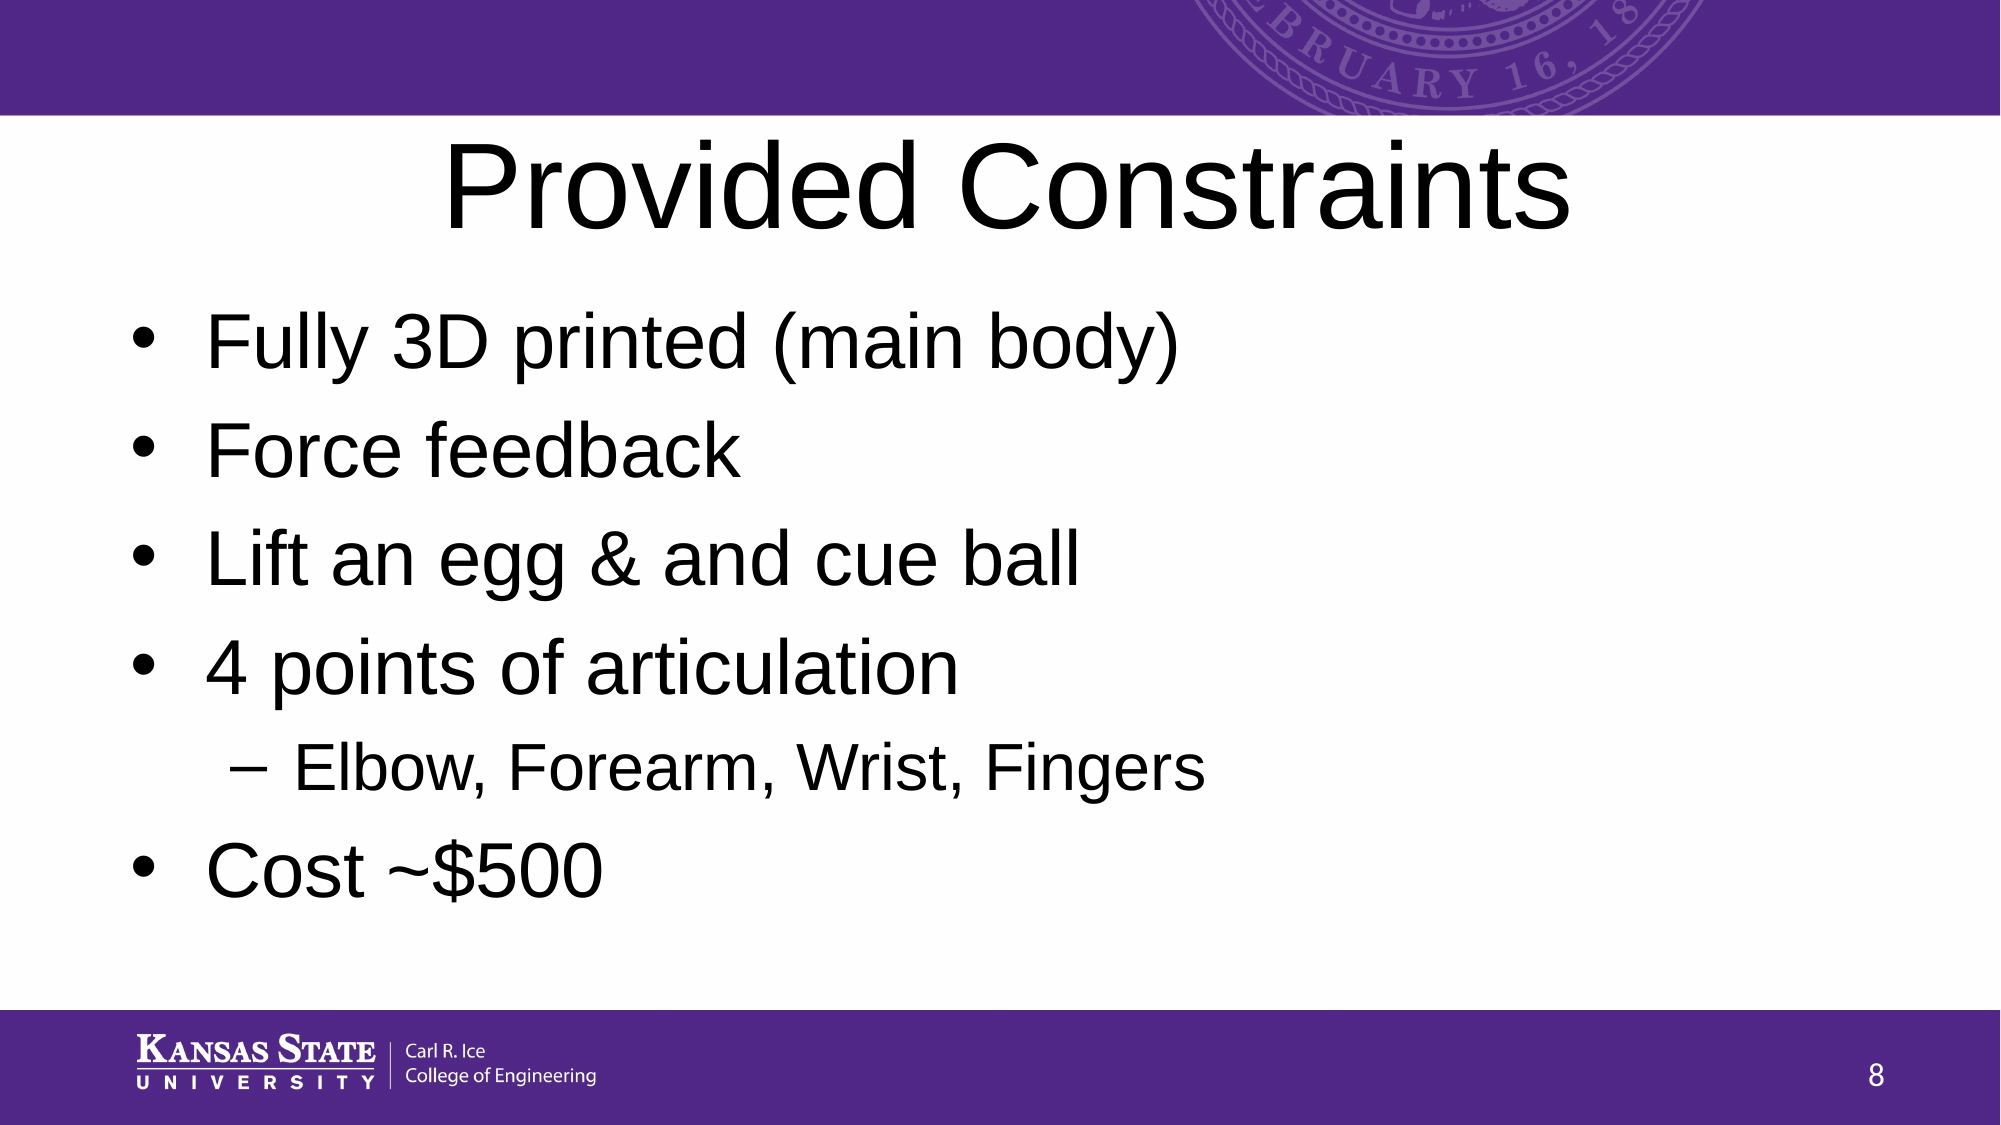

# Provided Constraints
Fully 3D printed (main body)
Force feedback
Lift an egg & and cue ball
4 points of articulation
Elbow, Forearm, Wrist, Fingers
Cost ~$500
8